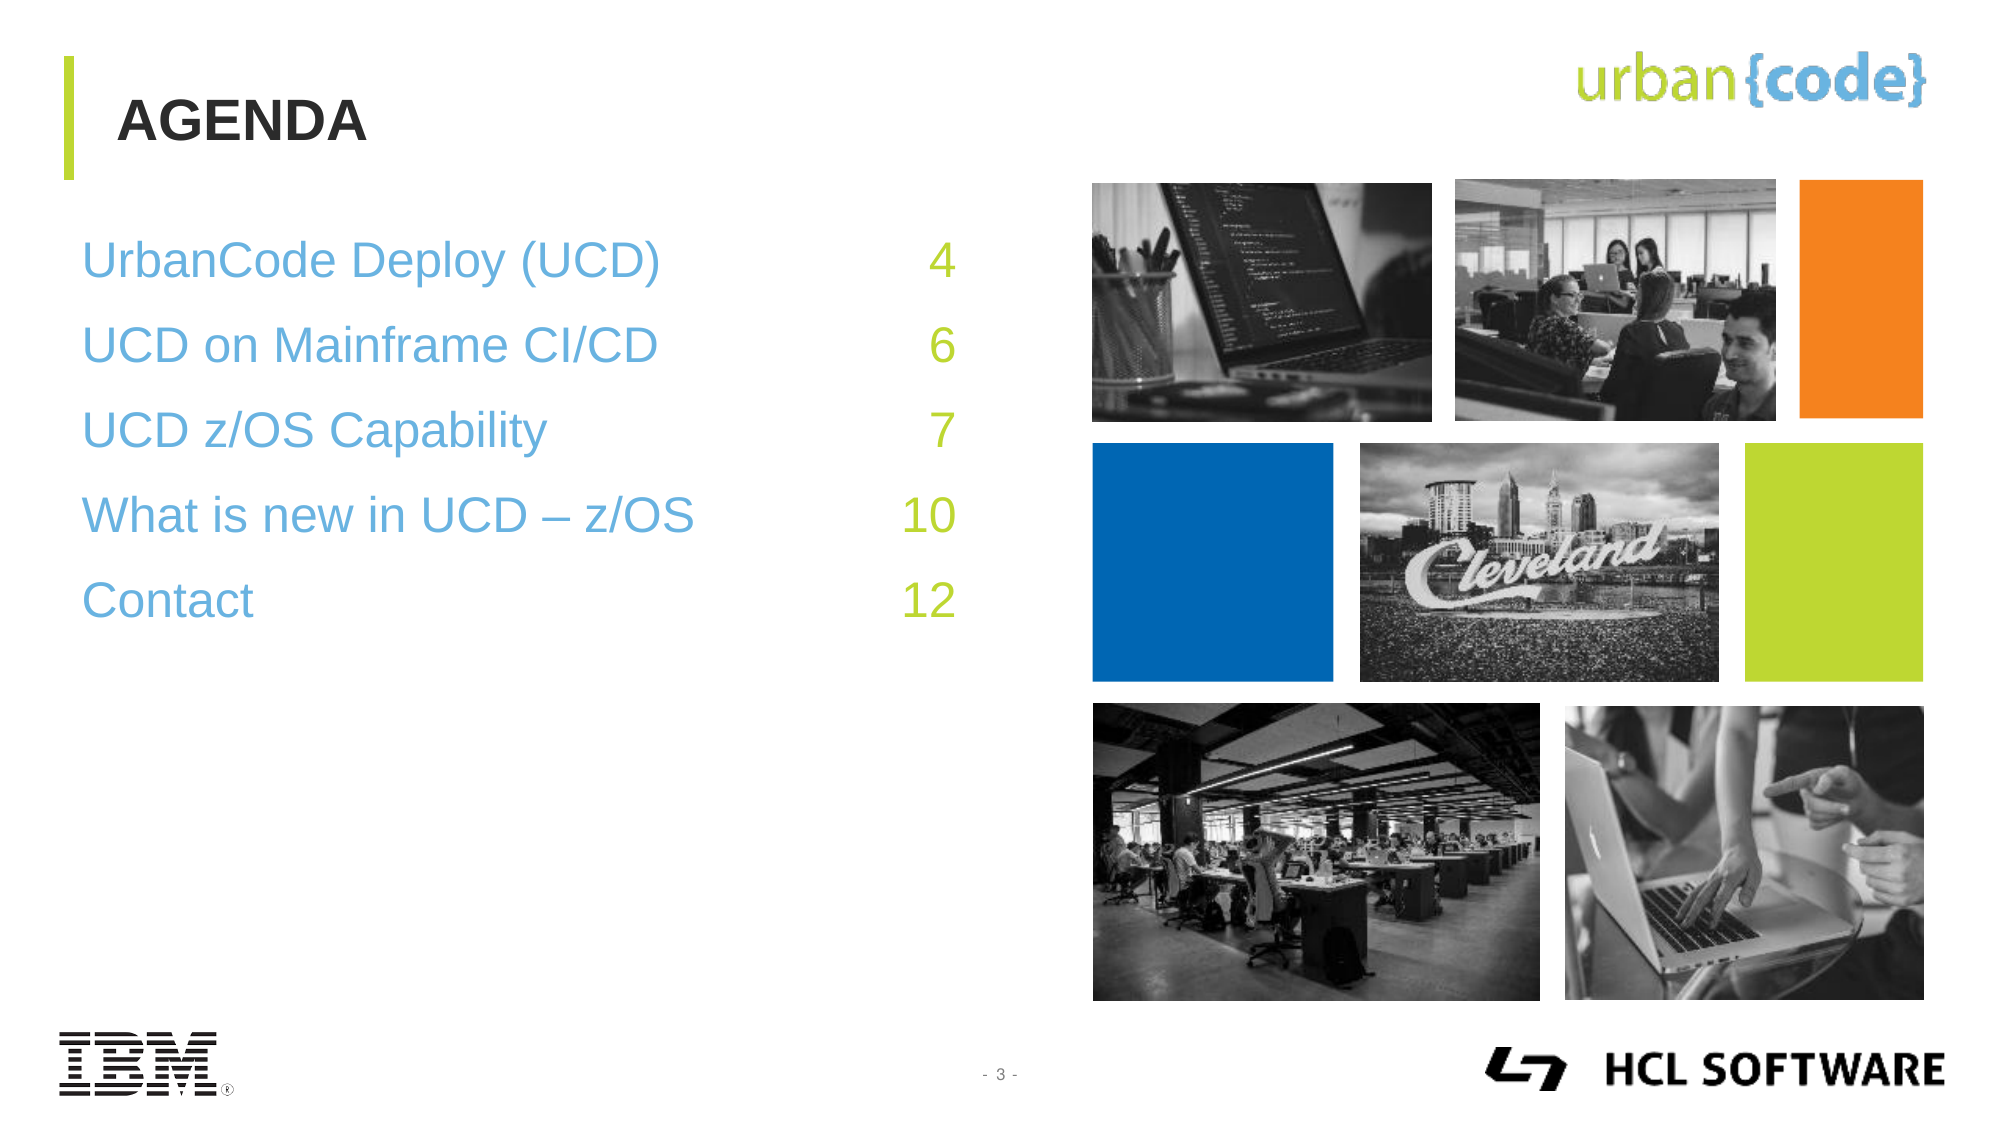

UrbanCode Deploy (UCD)
UCD on Mainframe CI/CD
UCD z/OS Capability
What is new in UCD – z/OS
Contact

4
6
7
10
12